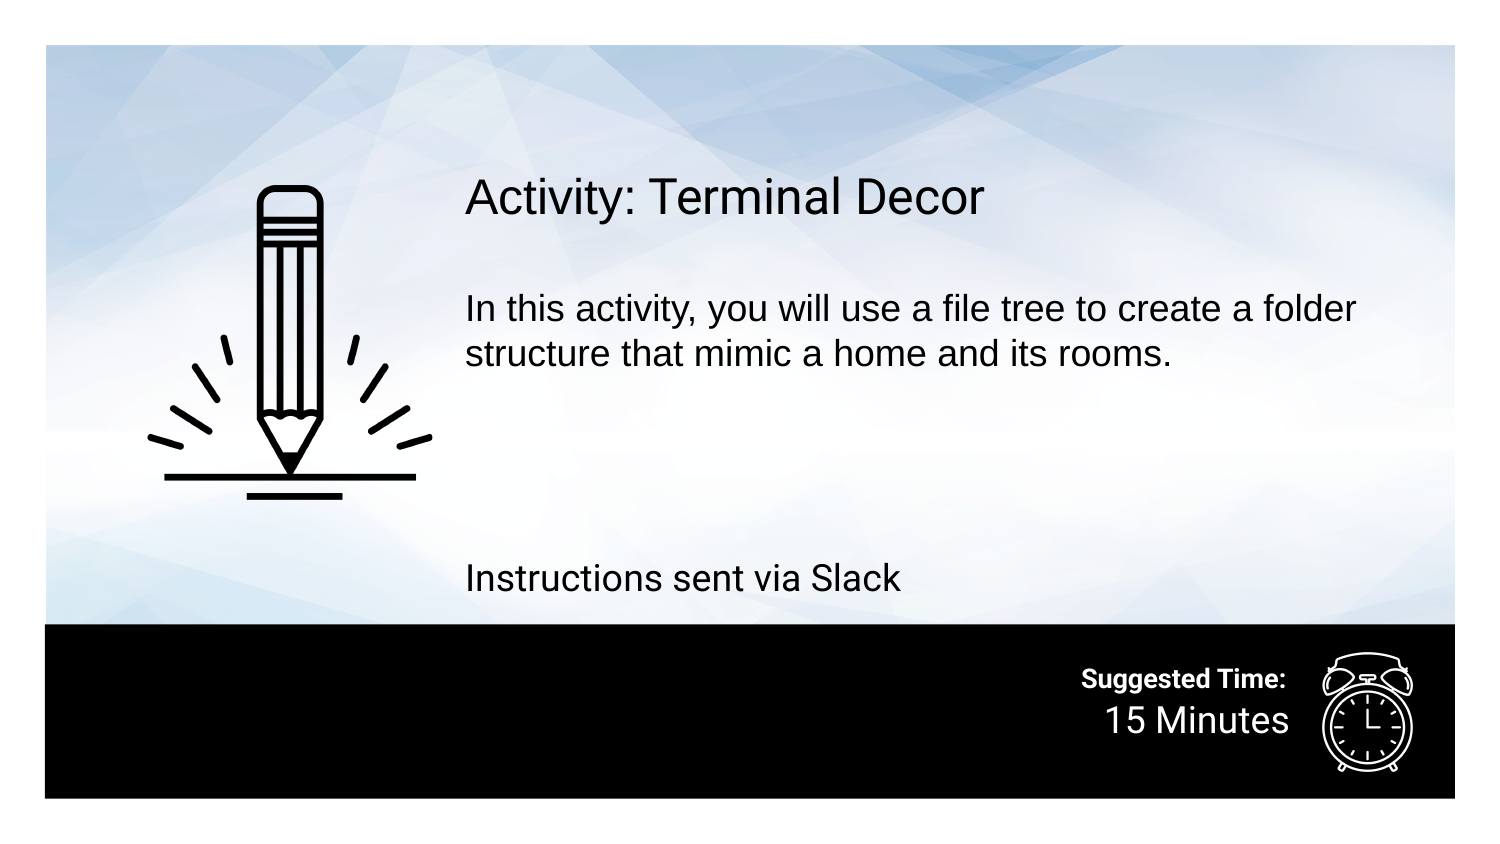

Activity: Terminal Decor

In this activity, you will use a file tree to create a folder structure that mimic a home and its rooms.

Instructions sent via Slack
# 15 Minutes